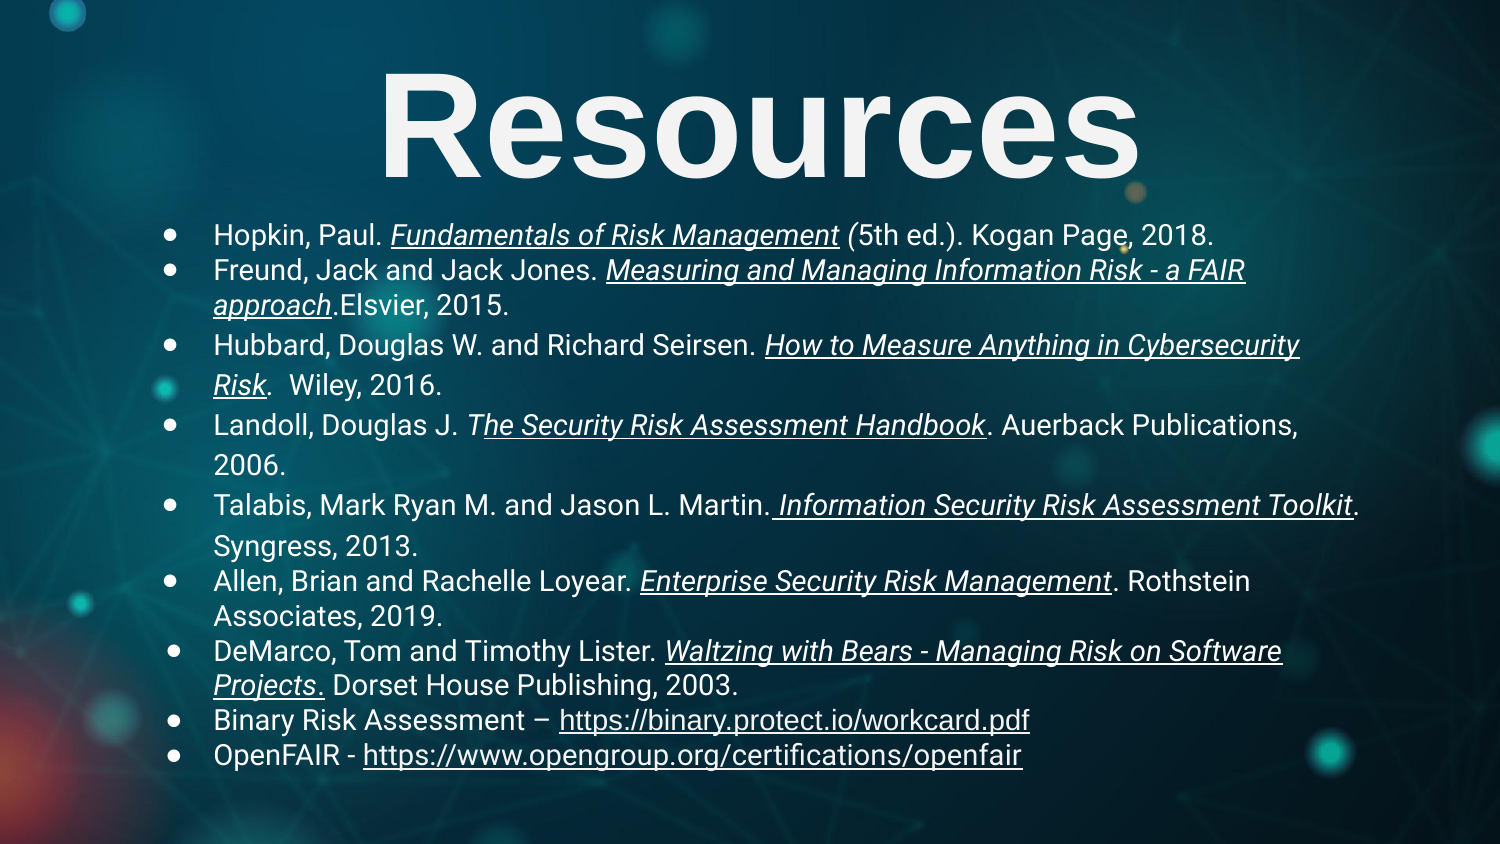

# Resources
Hopkin, Paul. Fundamentals of Risk Management (5th ed.). Kogan Page, 2018.
Freund, Jack and Jack Jones. Measuring and Managing Information Risk - a FAIR approach.Elsvier, 2015.
Hubbard, Douglas W. and Richard Seirsen. How to Measure Anything in Cybersecurity Risk.  Wiley, 2016.
Landoll, Douglas J. The Security Risk Assessment Handbook. Auerback Publications, 2006.
Talabis, Mark Ryan M. and Jason L. Martin. Information Security Risk Assessment Toolkit. Syngress, 2013.
Allen, Brian and Rachelle Loyear. Enterprise Security Risk Management. Rothstein Associates, 2019.
DeMarco, Tom and Timothy Lister. Waltzing with Bears - Managing Risk on Software Projects. Dorset House Publishing, 2003.
Binary Risk Assessment – https://binary.protect.io/workcard.pdf
OpenFAIR - https://www.opengroup.org/certifications/openfair